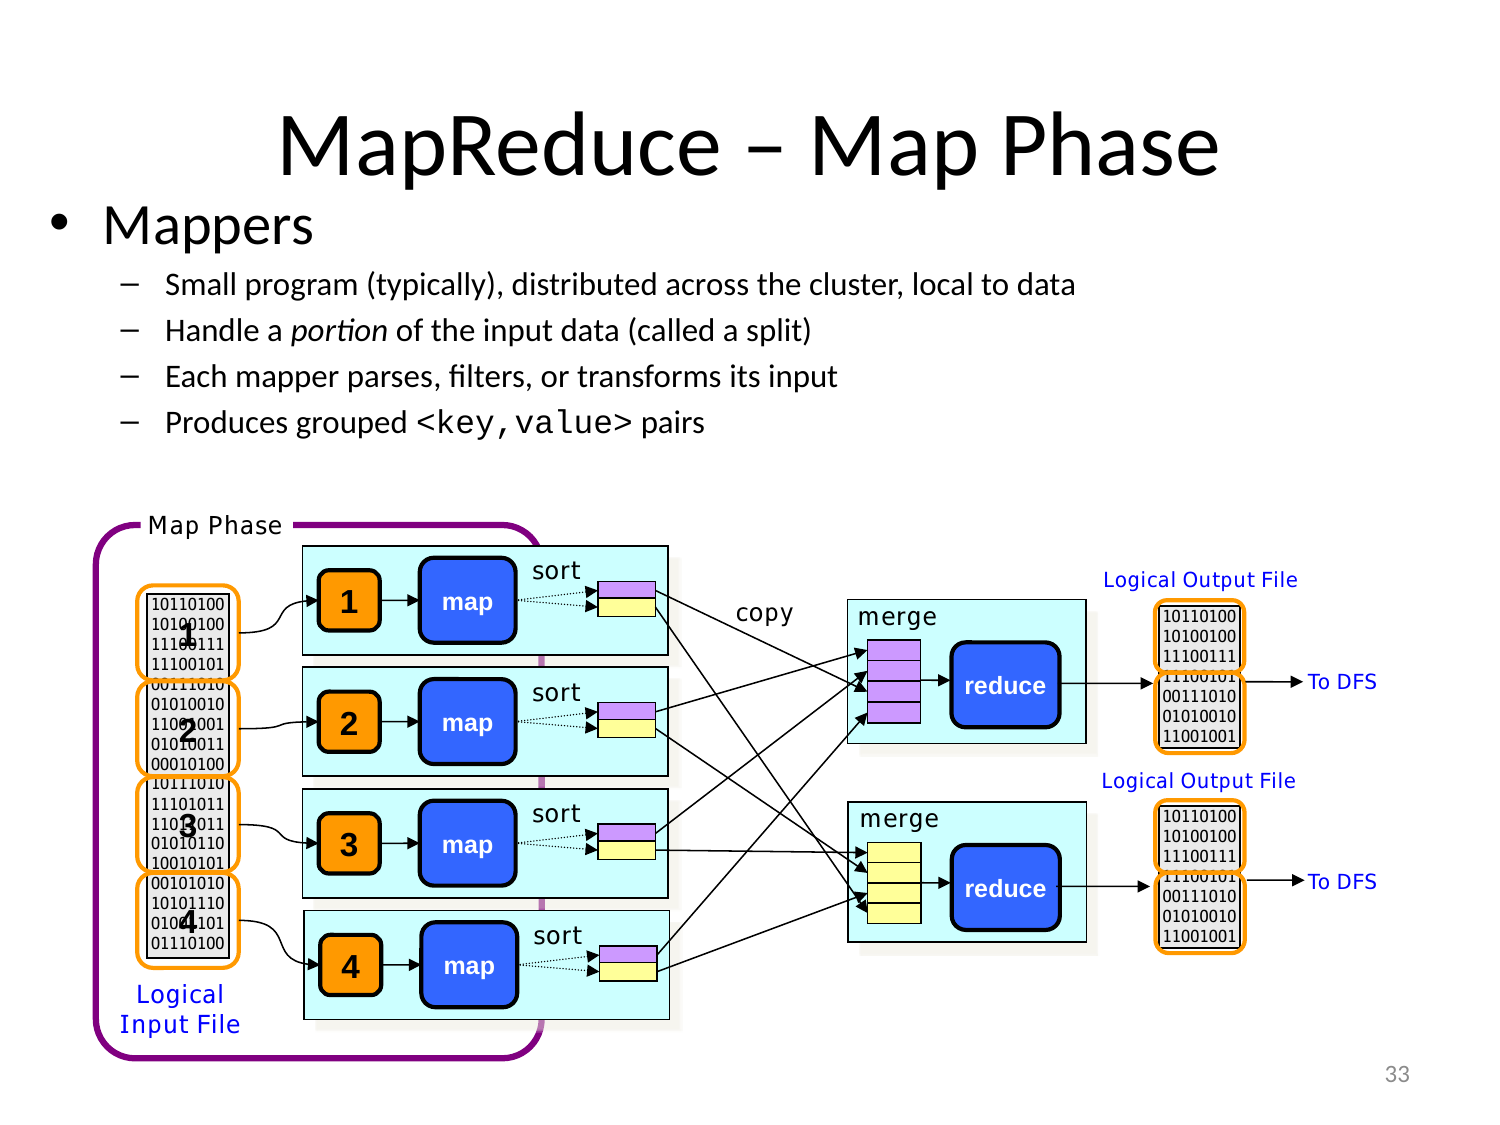

# MapReduce – Map Phase
Mappers
Small program (typically), distributed across the cluster, local to data
Handle a portion of the input data (called a split)
Each mapper parses, filters, or transforms its input
Produces grouped <key,value> pairs
Map Phase

sort
map
Logical Output File
1

1
101101001010010011100111111001010011101001010010110010010101001100010100101110101110101111011011010101101001010100101010101011100100110101110100
copy

merge
10110100101001001110011111100101001110100101001011001001

reduce

To DFS

sort
map

2

2

Logical Output File
3

sort

map

merge
10110100101001001110011111100101001110100101001011001001
3

reduce

To DFS

4

sort
map
4

Logical Input File
33